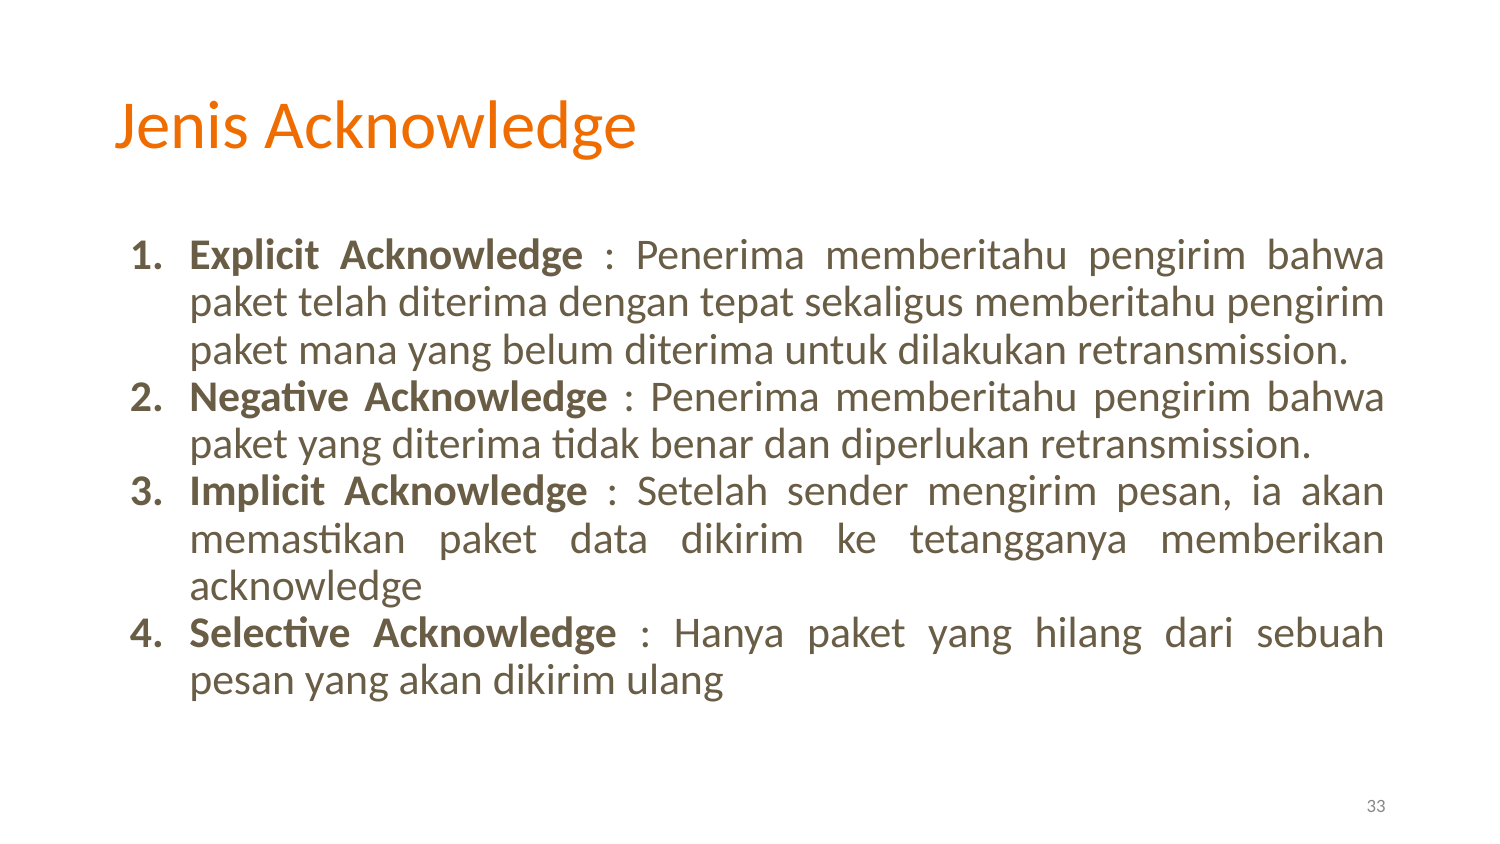

# Jenis Acknowledge
Explicit Acknowledge : Penerima memberitahu pengirim bahwa paket telah diterima dengan tepat sekaligus memberitahu pengirim paket mana yang belum diterima untuk dilakukan retransmission.
Negative Acknowledge : Penerima memberitahu pengirim bahwa paket yang diterima tidak benar dan diperlukan retransmission.
Implicit Acknowledge : Setelah sender mengirim pesan, ia akan memastikan paket data dikirim ke tetangganya memberikan acknowledge
Selective Acknowledge : Hanya paket yang hilang dari sebuah pesan yang akan dikirim ulang
33